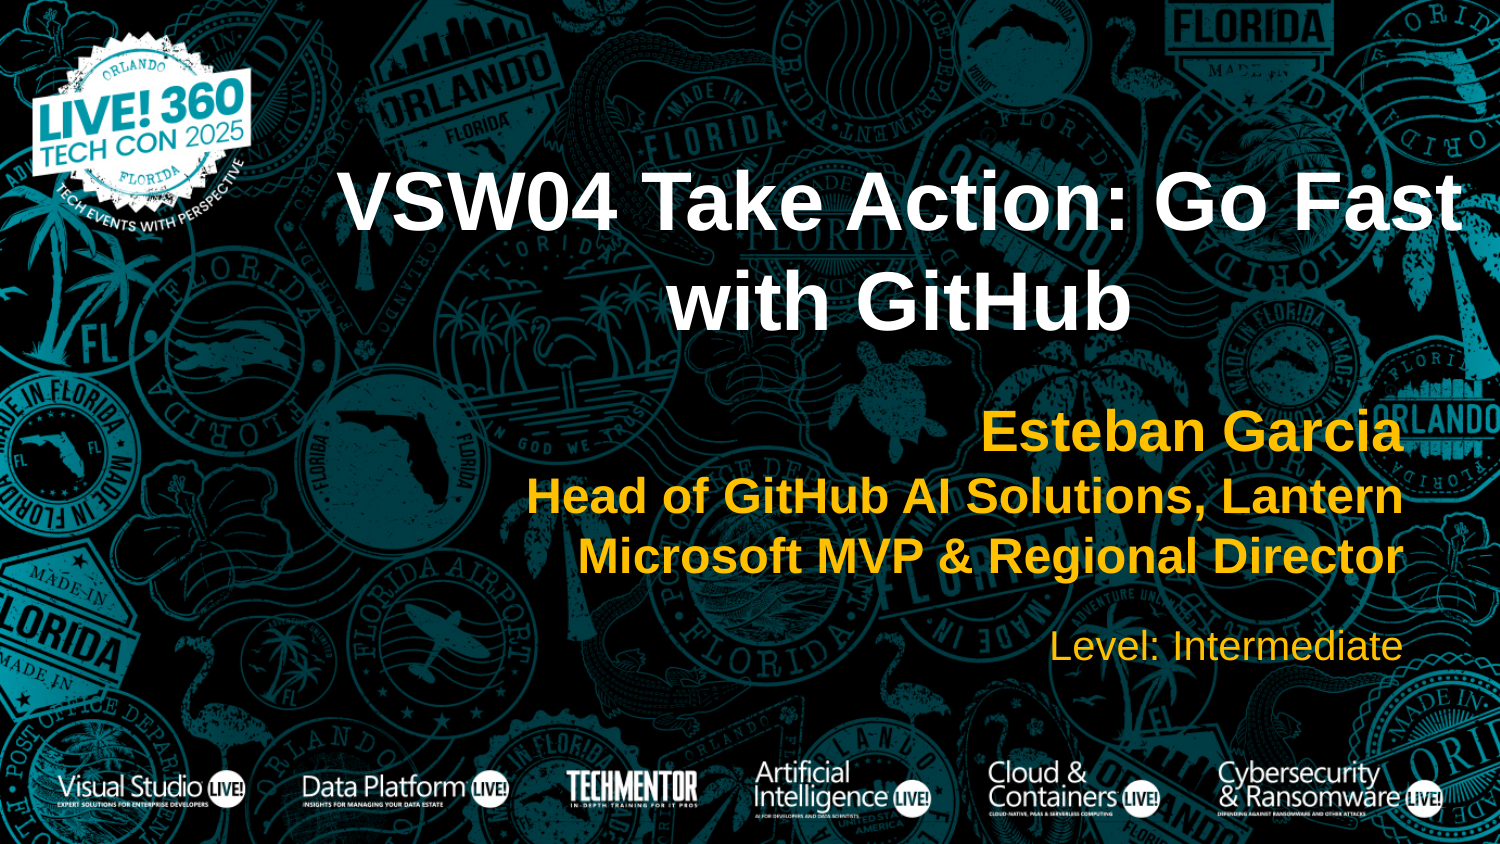

VSW04 Take Action: Go Fast with GitHub
Esteban Garcia
Head of GitHub AI Solutions, Lantern
Microsoft MVP & Regional Director

Level: Intermediate